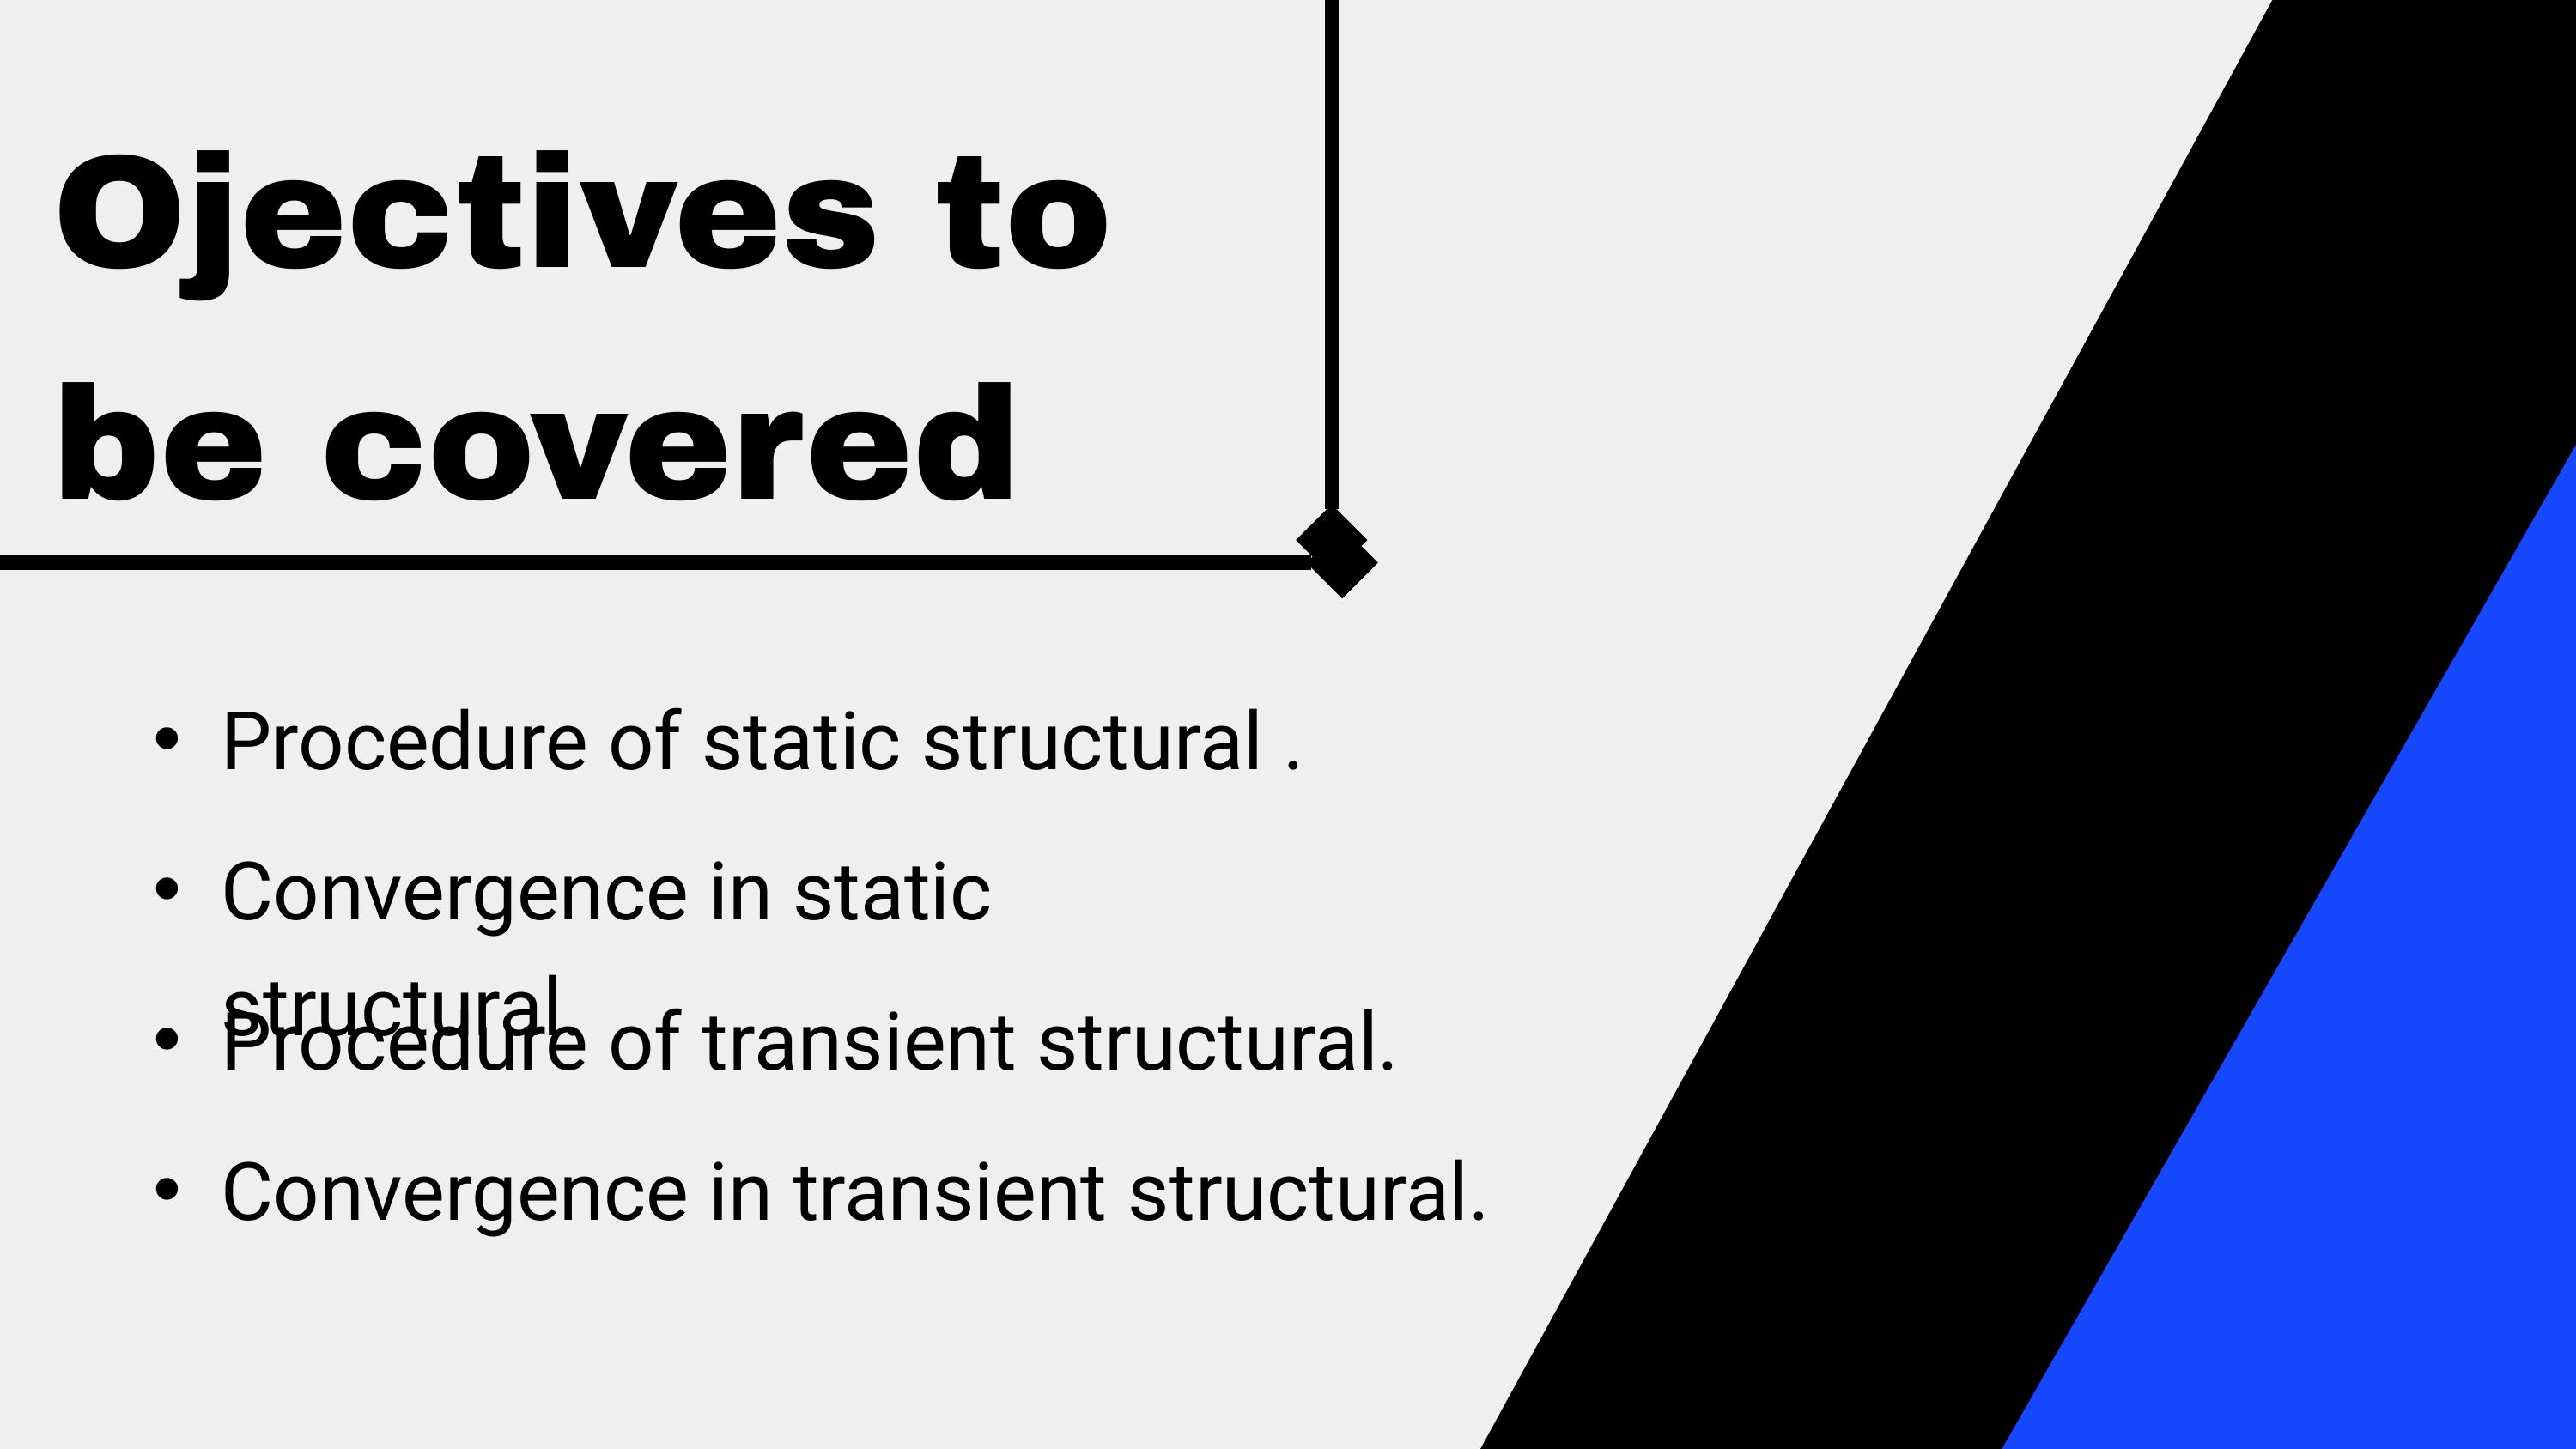

Ojectives to be covered

Procedure of static structural .
Convergence in static structural.
Procedure of transient structural.
Convergence in transient structural.